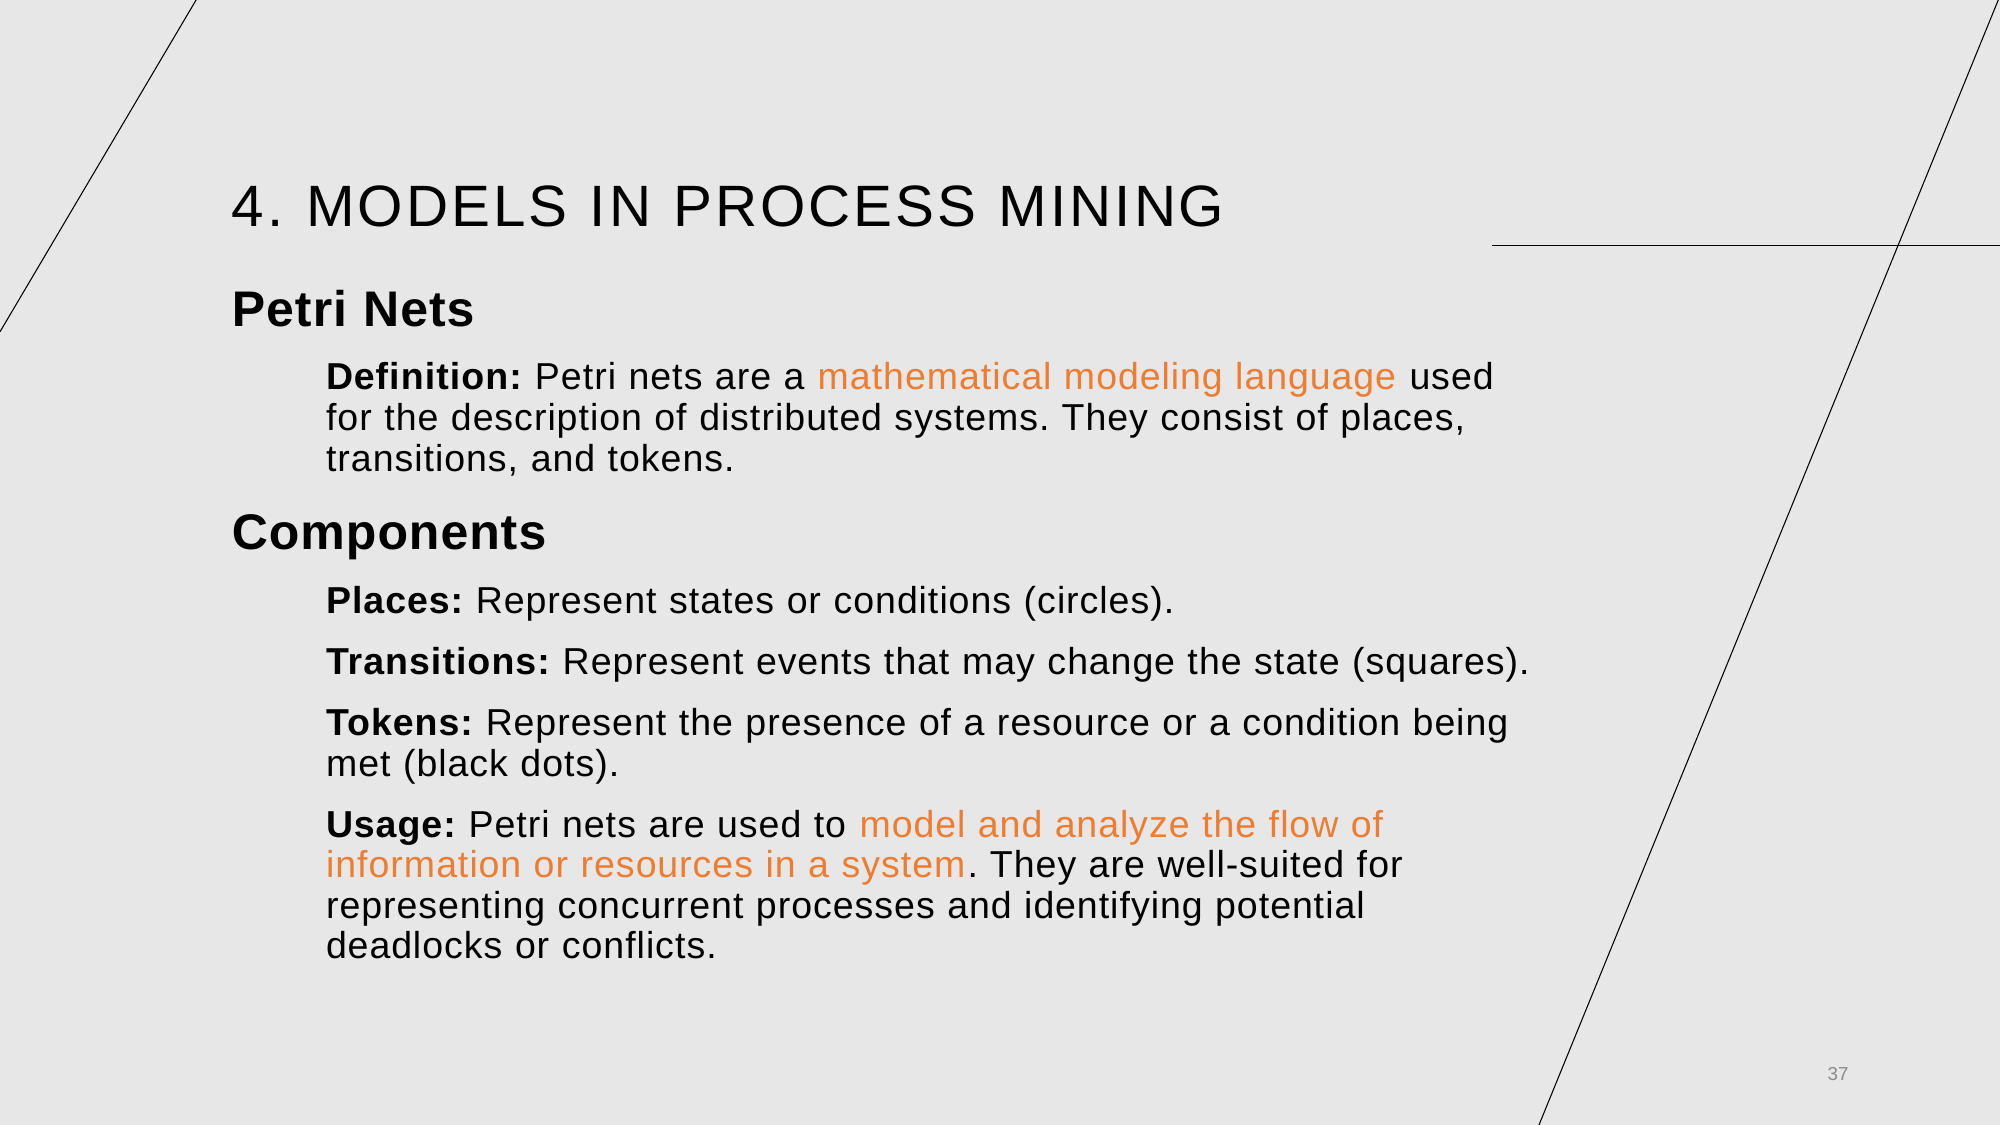

# 4. Models in Process Mining
Petri Nets
Definition: Petri nets are a mathematical modeling language used for the description of distributed systems. They consist of places, transitions, and tokens.
Components
Places: Represent states or conditions (circles).
Transitions: Represent events that may change the state (squares).
Tokens: Represent the presence of a resource or a condition being met (black dots).
Usage: Petri nets are used to model and analyze the flow of information or resources in a system. They are well-suited for representing concurrent processes and identifying potential deadlocks or conflicts.
37